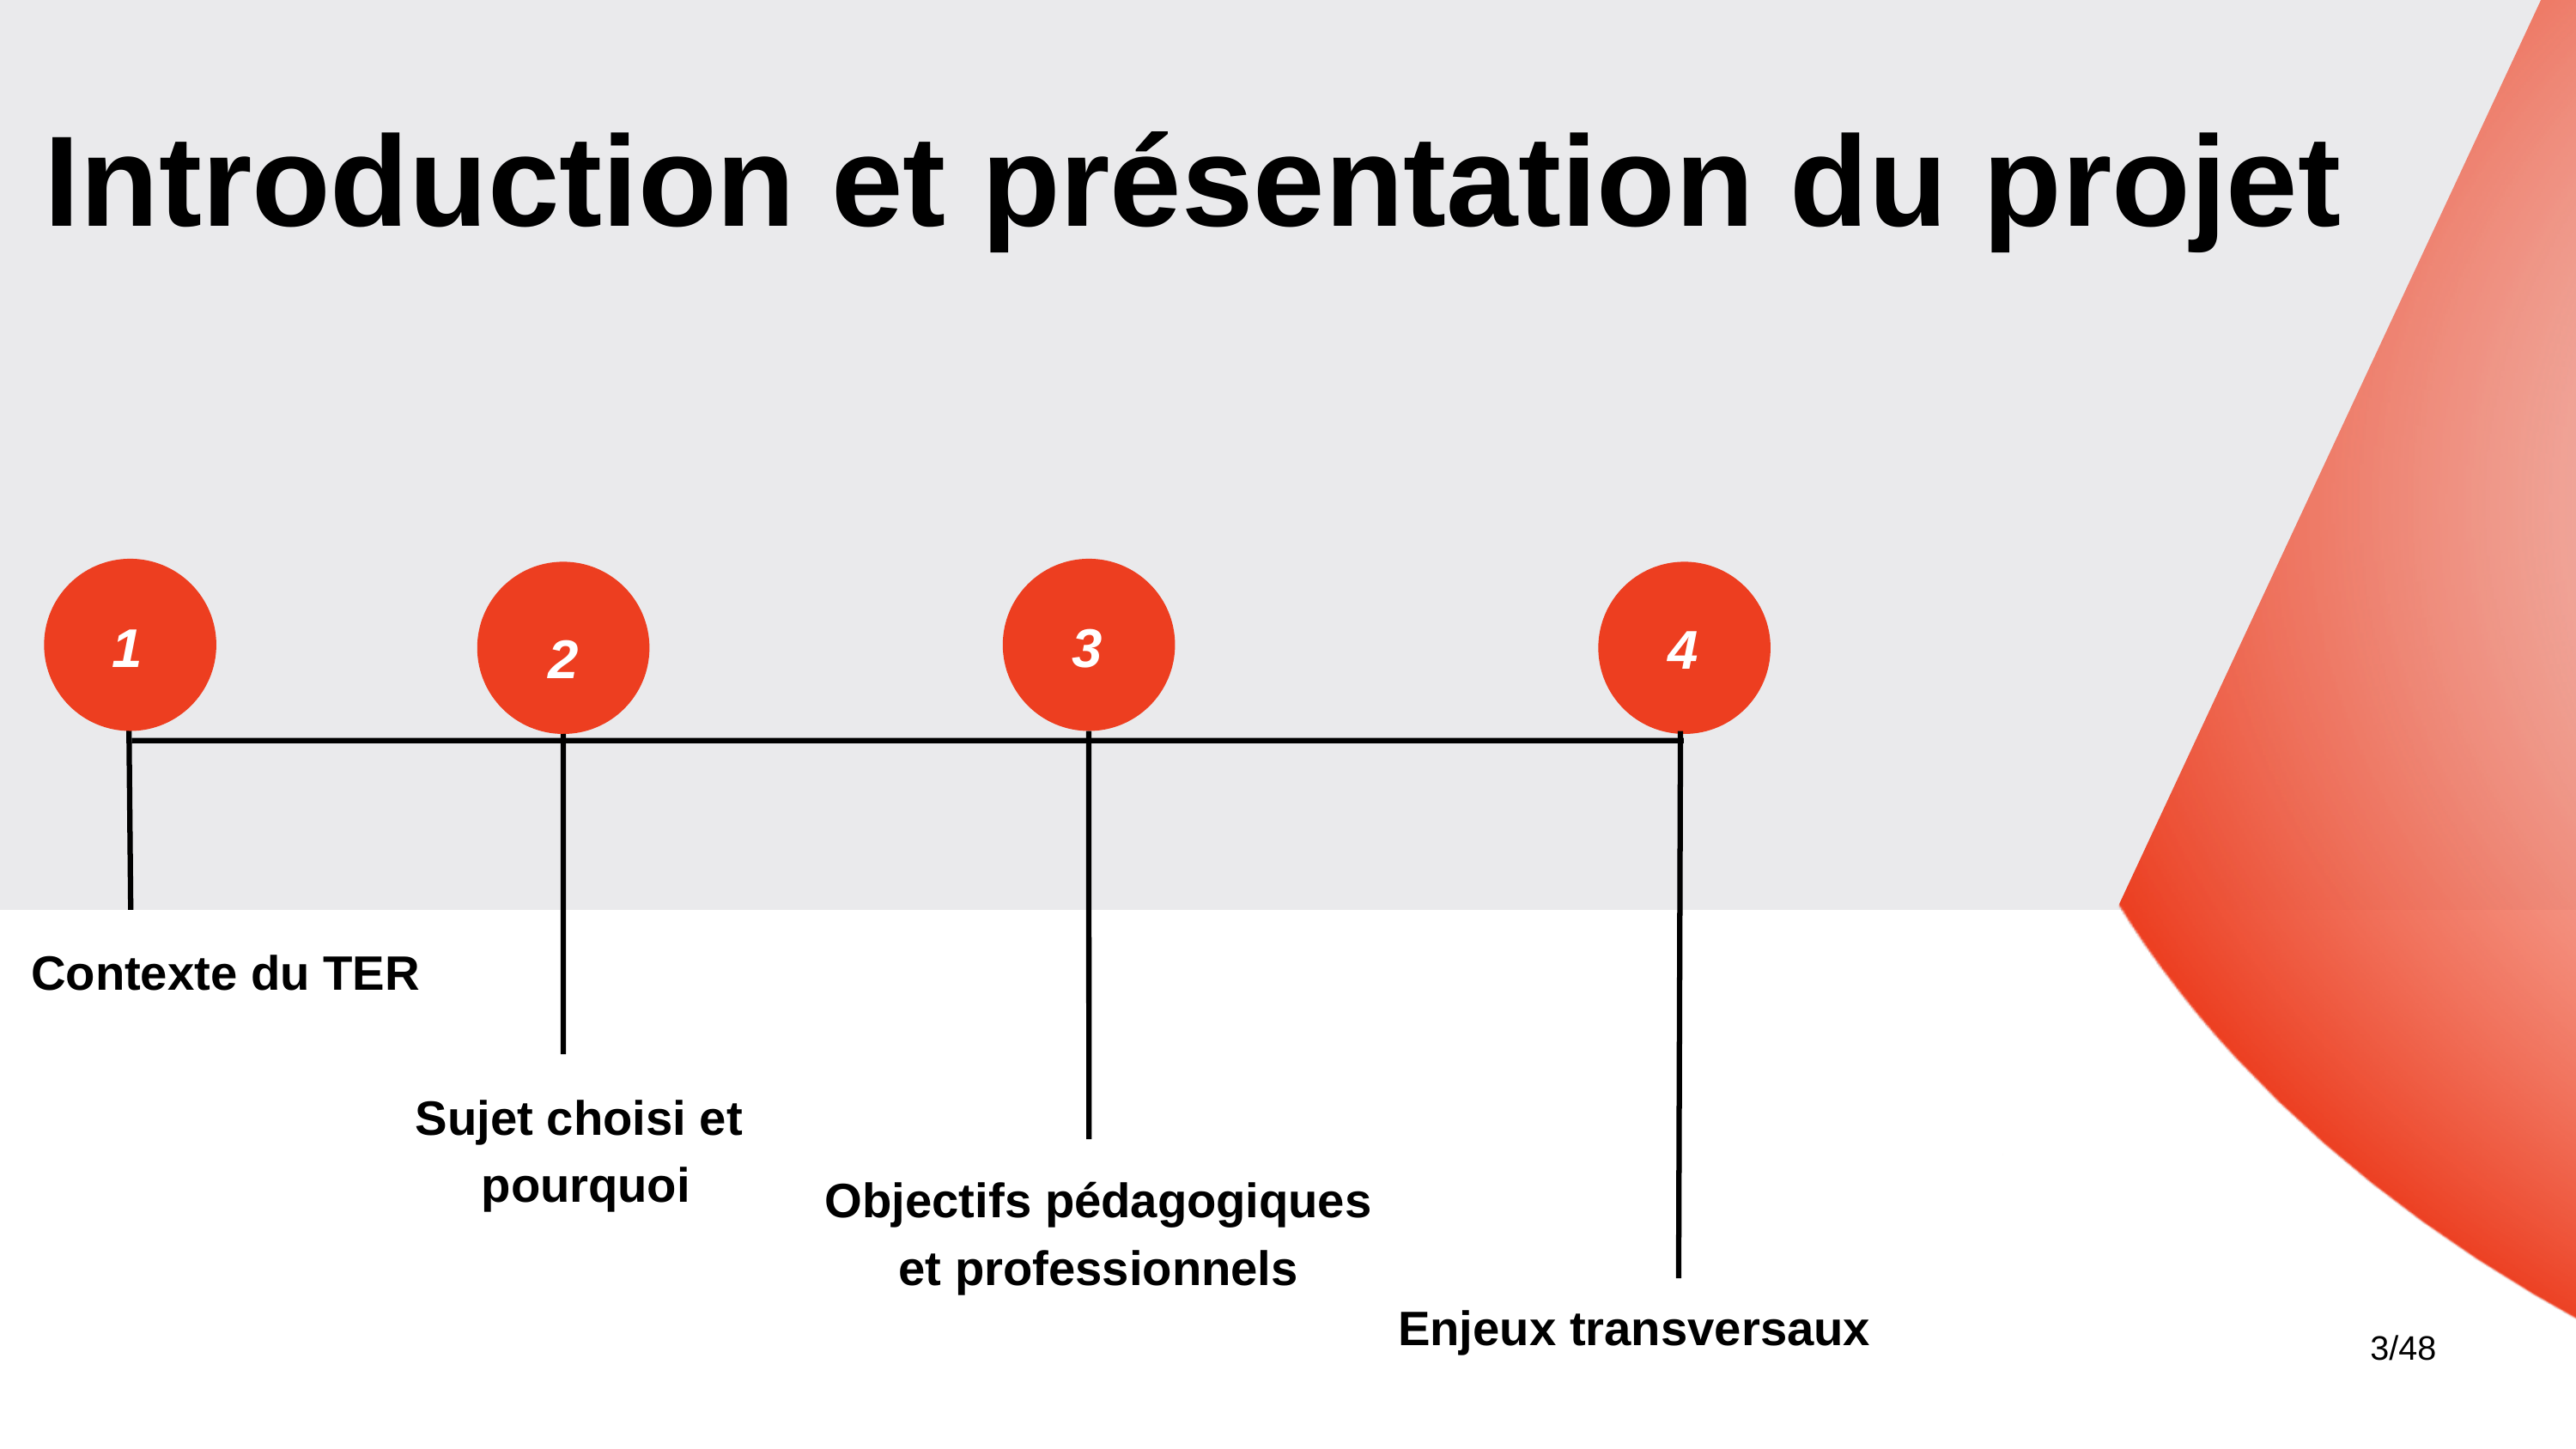

Introduction et présentation du projet

3
1
4
2

Contexte du TER
Sujet choisi et
pourquoi
Objectifs pédagogiques
et professionnels
Enjeux transversaux
3/48
Présentée par : PARNET Cyril